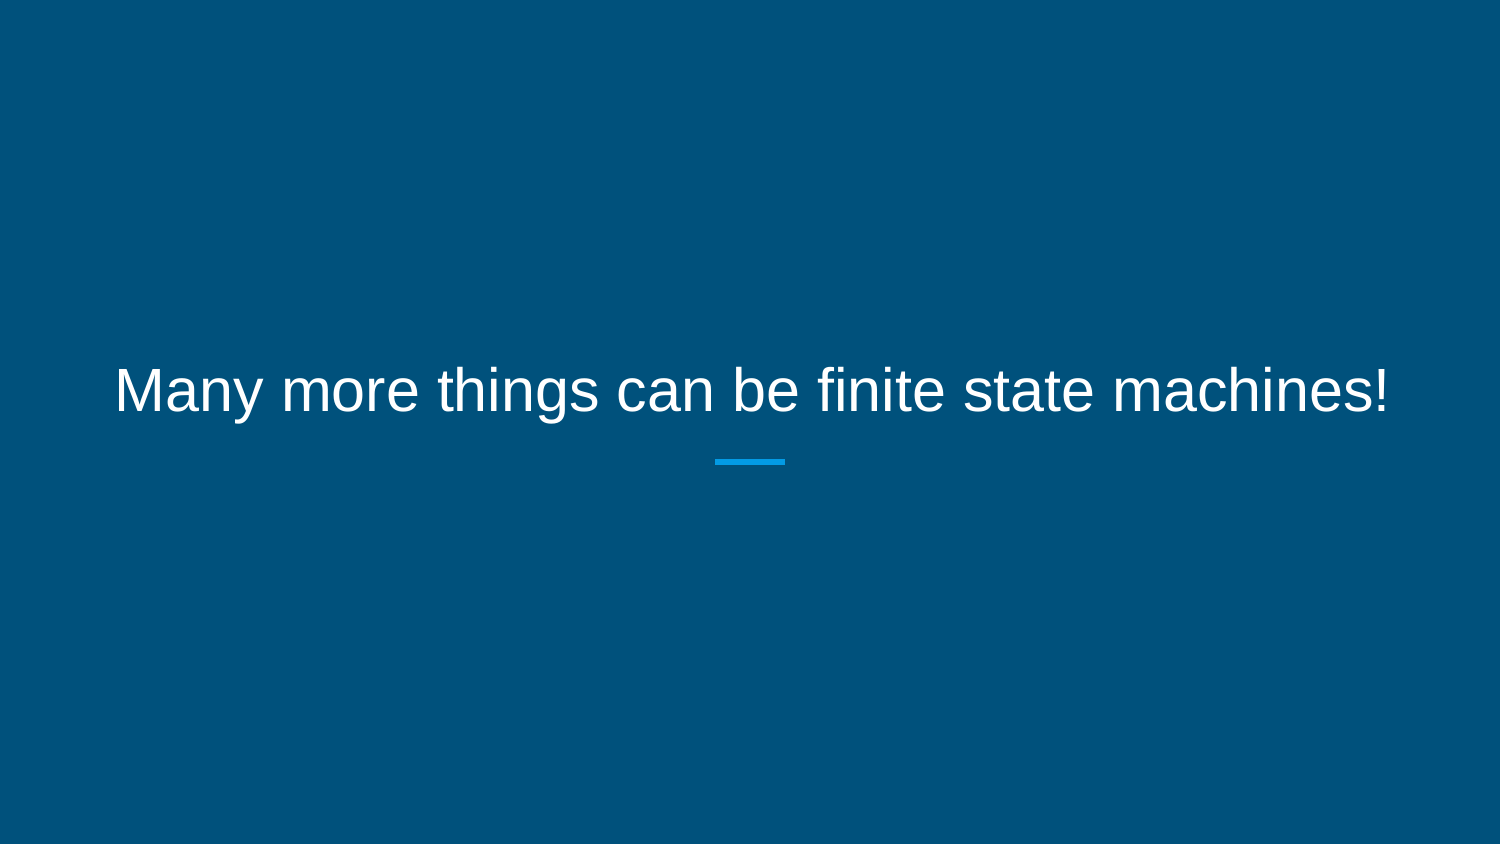

# Many more things can be finite state machines!